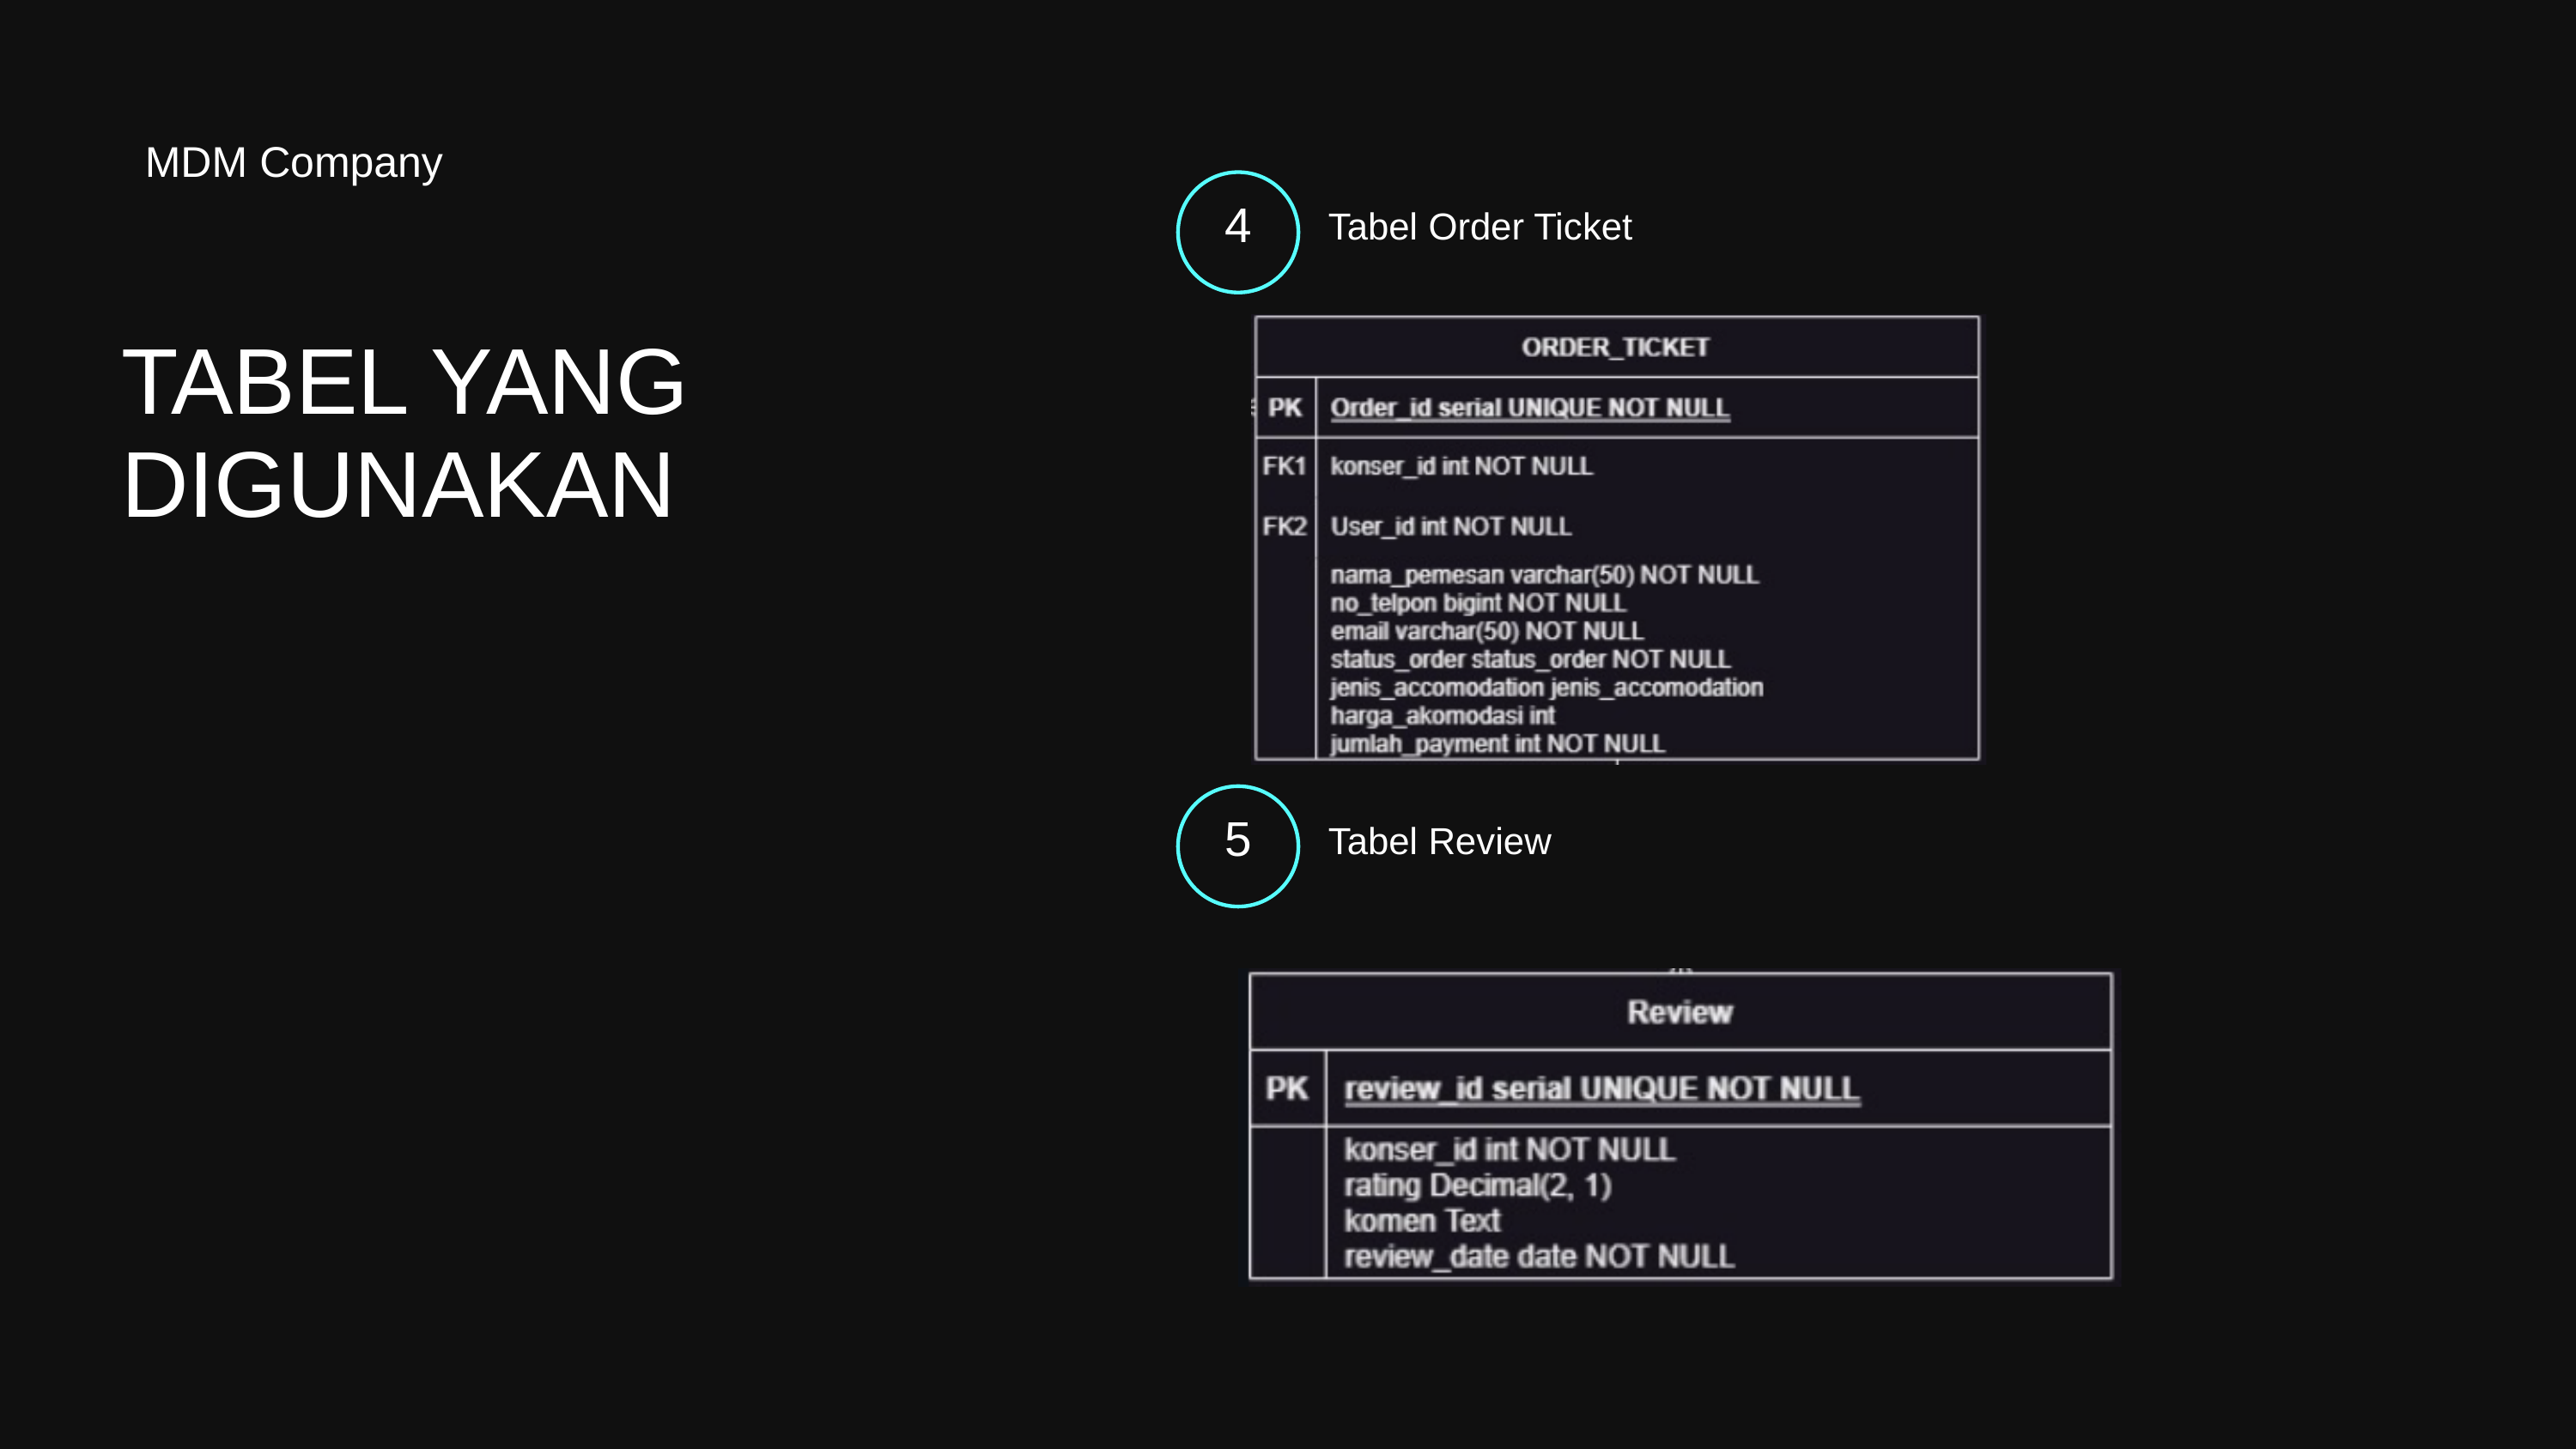

MDM Company

4
Tabel Order Ticket

TABEL YANG DIGUNAKAN

5
Tabel Review